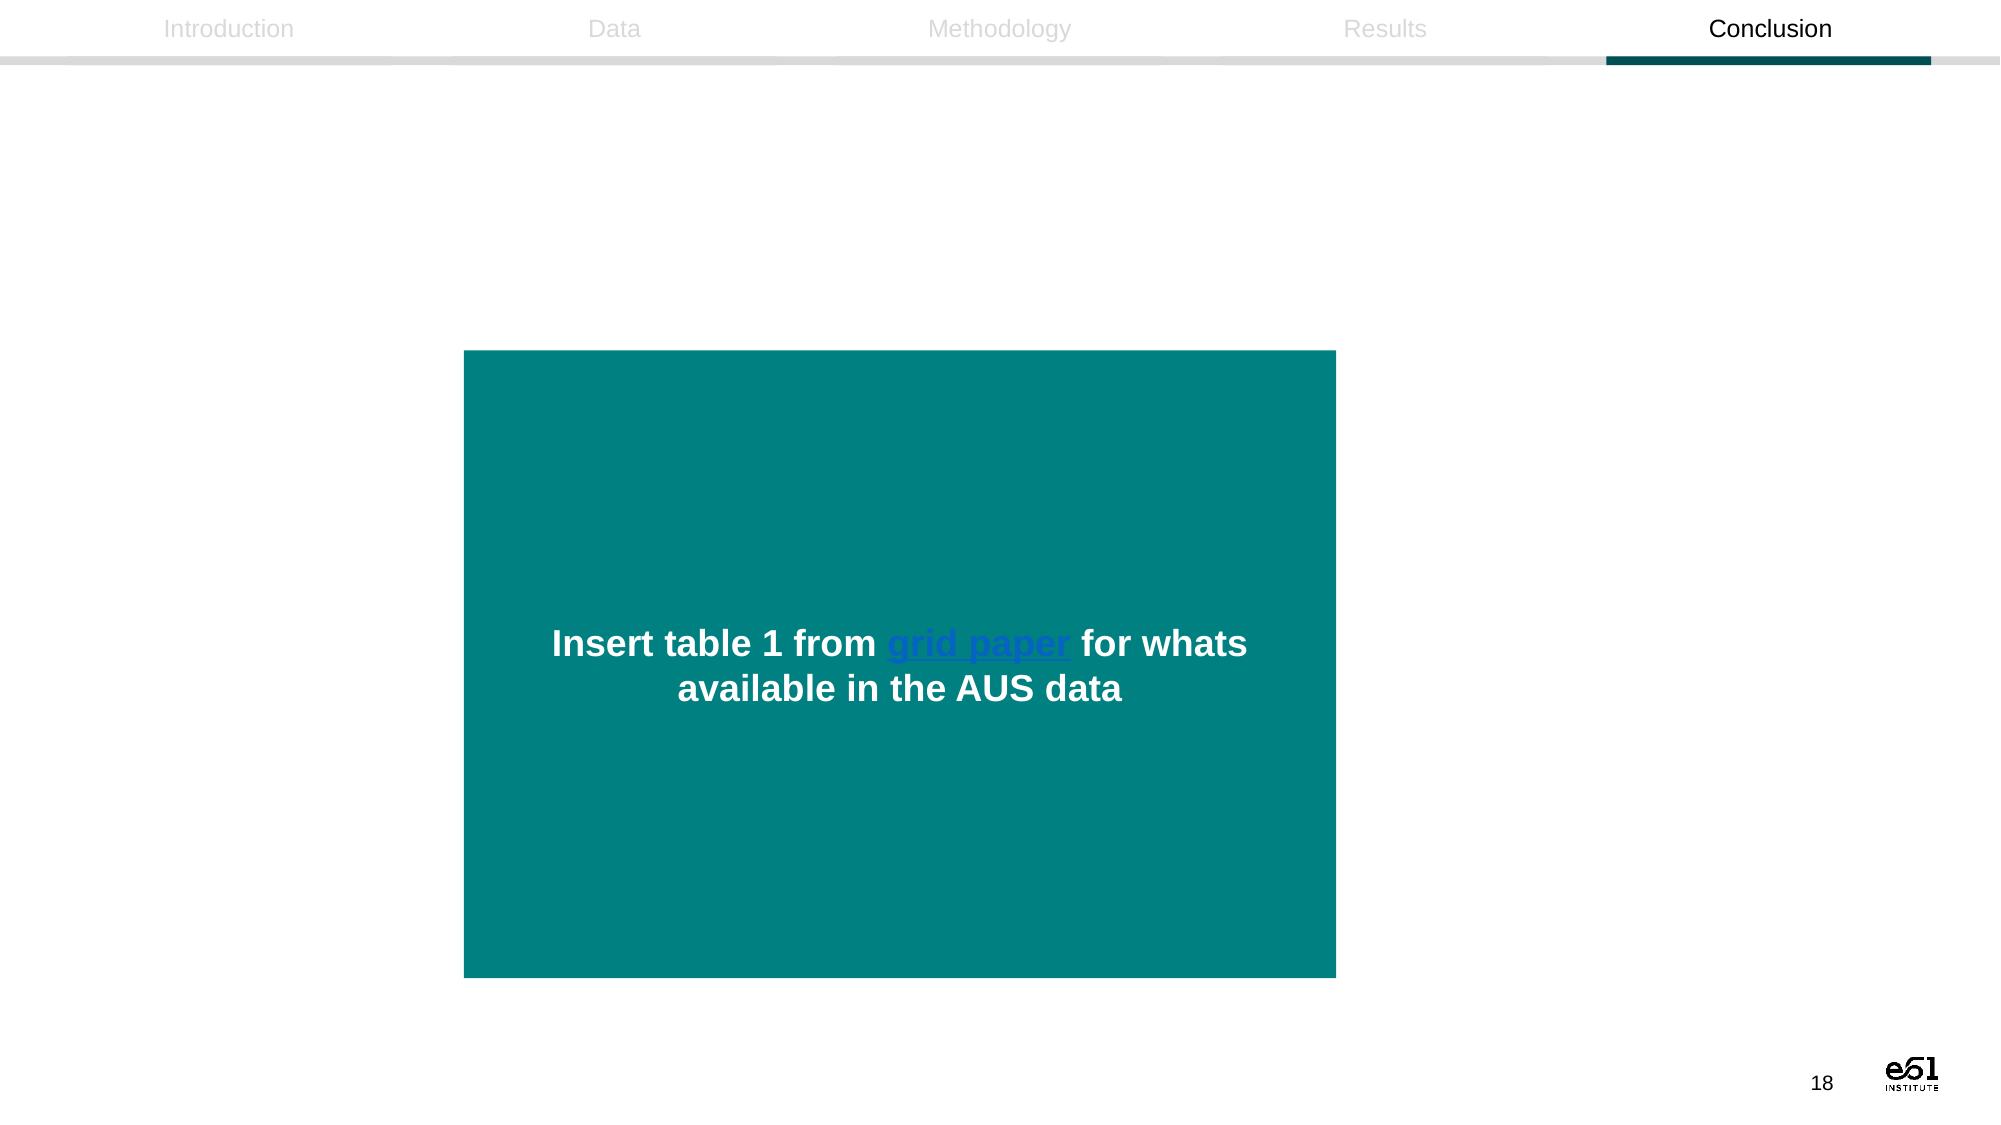

#
Insert table 1 from grid paper for whats available in the AUS data
18